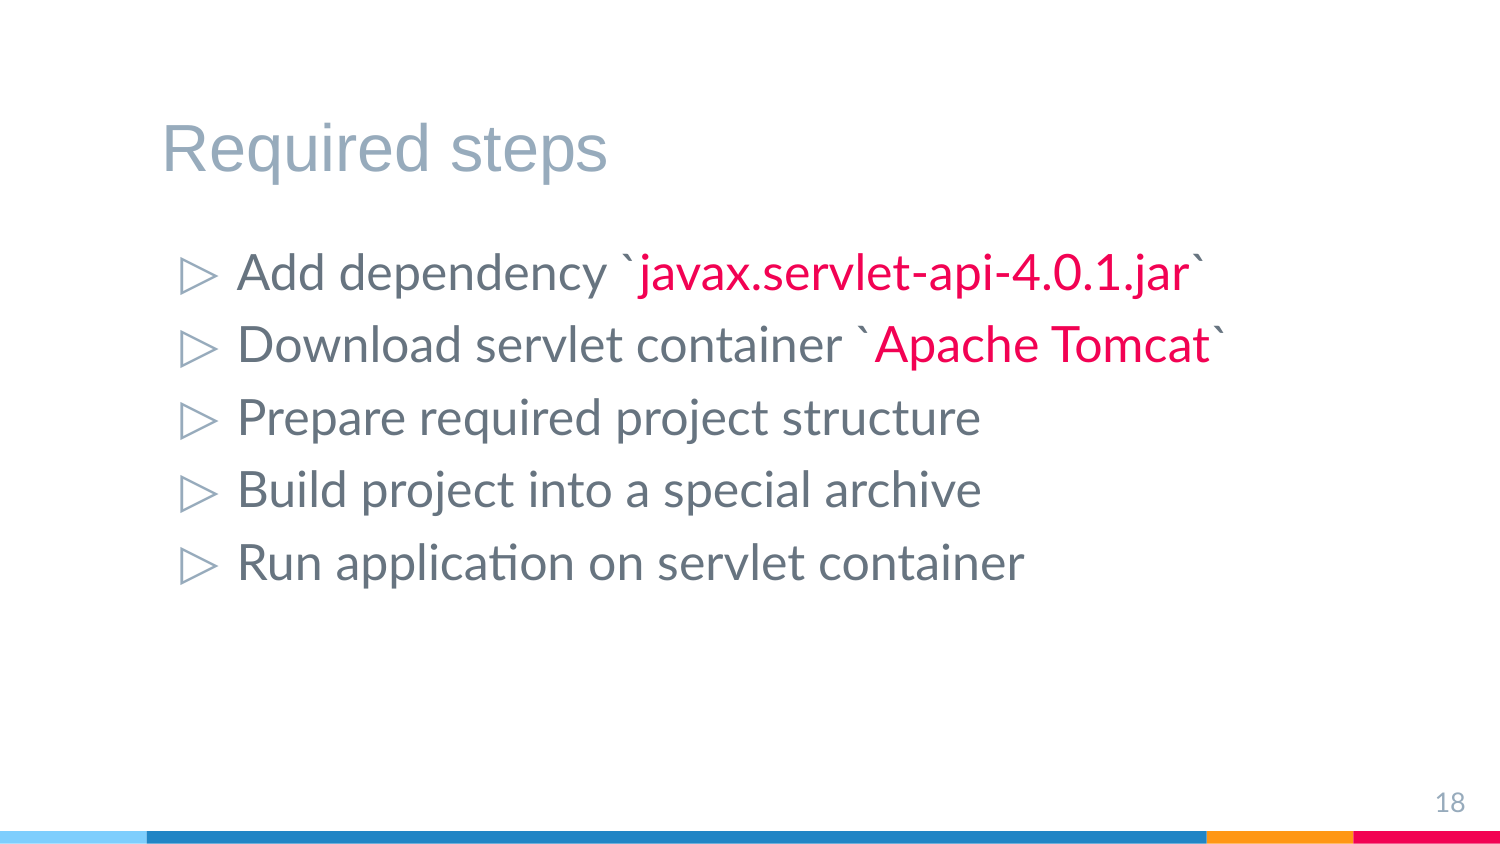

# Required steps
Add dependency `javax.servlet-api-4.0.1.jar`
Download servlet container `Apache Tomcat`
Prepare required project structure
Build project into a special archive
Run application on servlet container
18